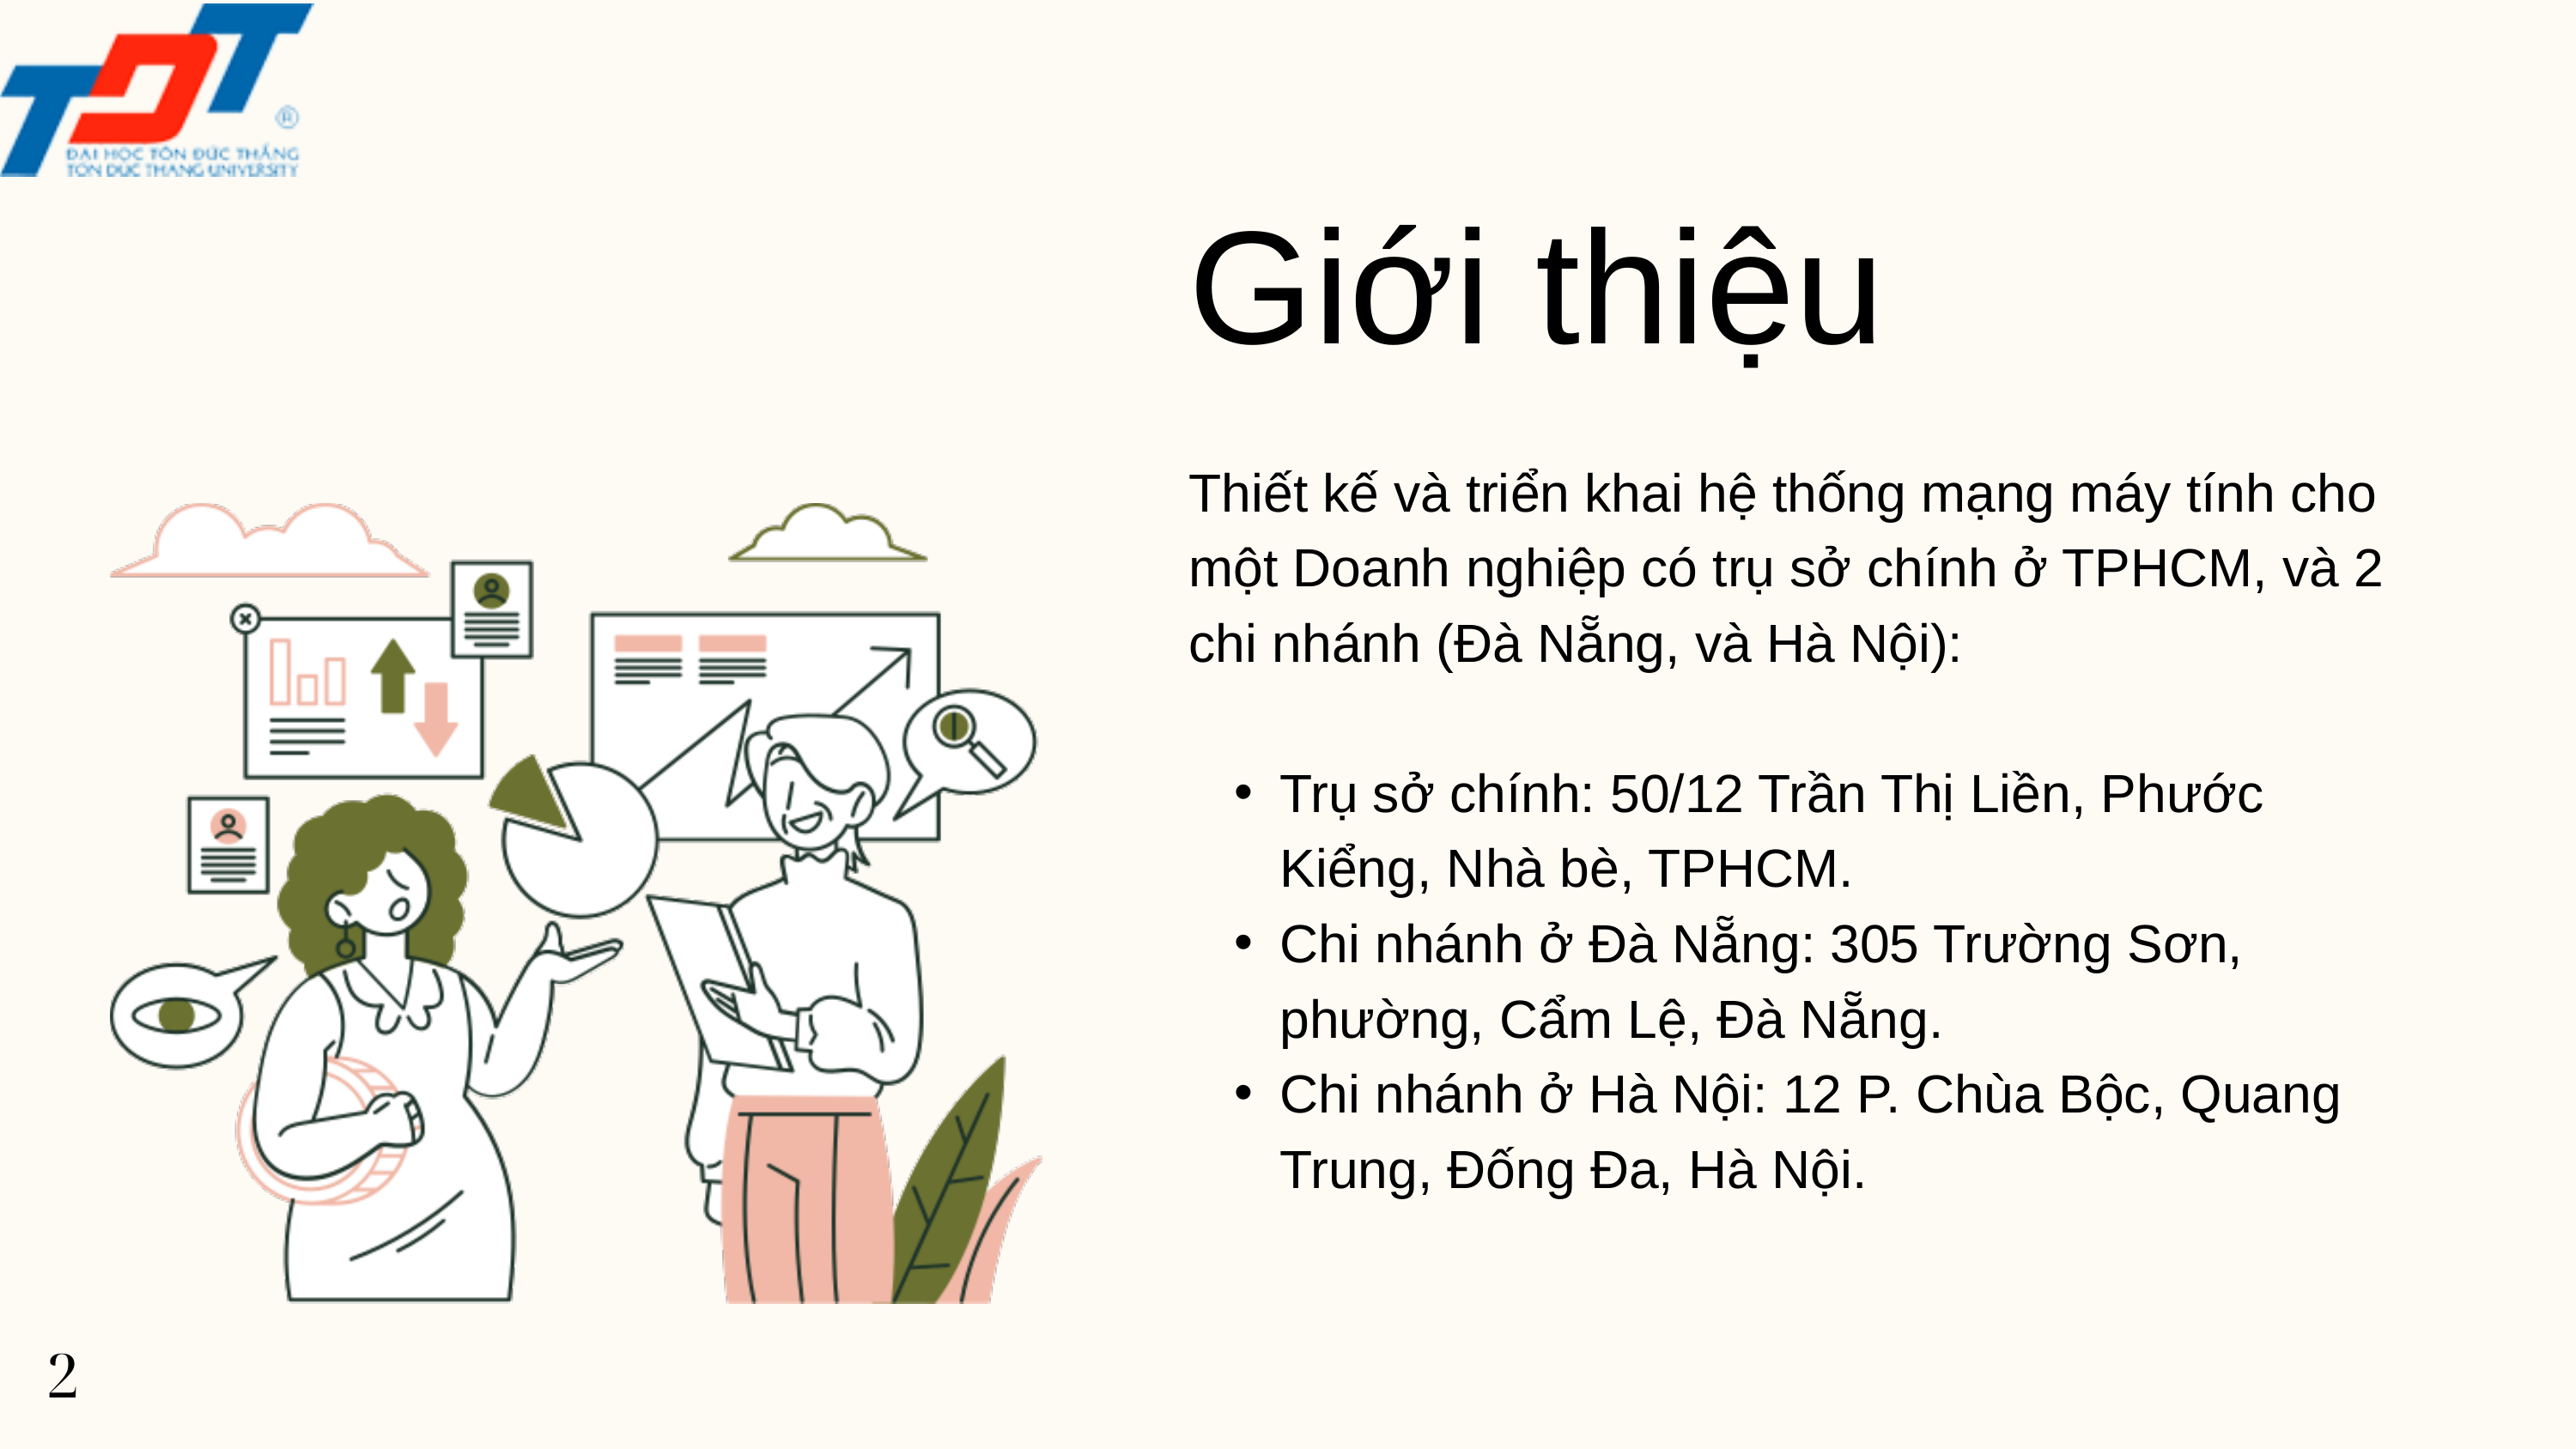

Giới thiệu
Thiết kế và triển khai hệ thống mạng máy tính cho một Doanh nghiệp có trụ sở chính ở TPHCM, và 2 chi nhánh (Đà Nẵng, và Hà Nội):

Trụ sở chính: 50/12 Trần Thị Liền, Phước Kiểng, Nhà bè, TPHCM.
Chi nhánh ở Đà Nẵng: 305 Trường Sơn, phường, Cẩm Lệ, Đà Nẵng.
Chi nhánh ở Hà Nội: 12 P. Chùa Bộc, Quang Trung, Đống Đa, Hà Nội.

2